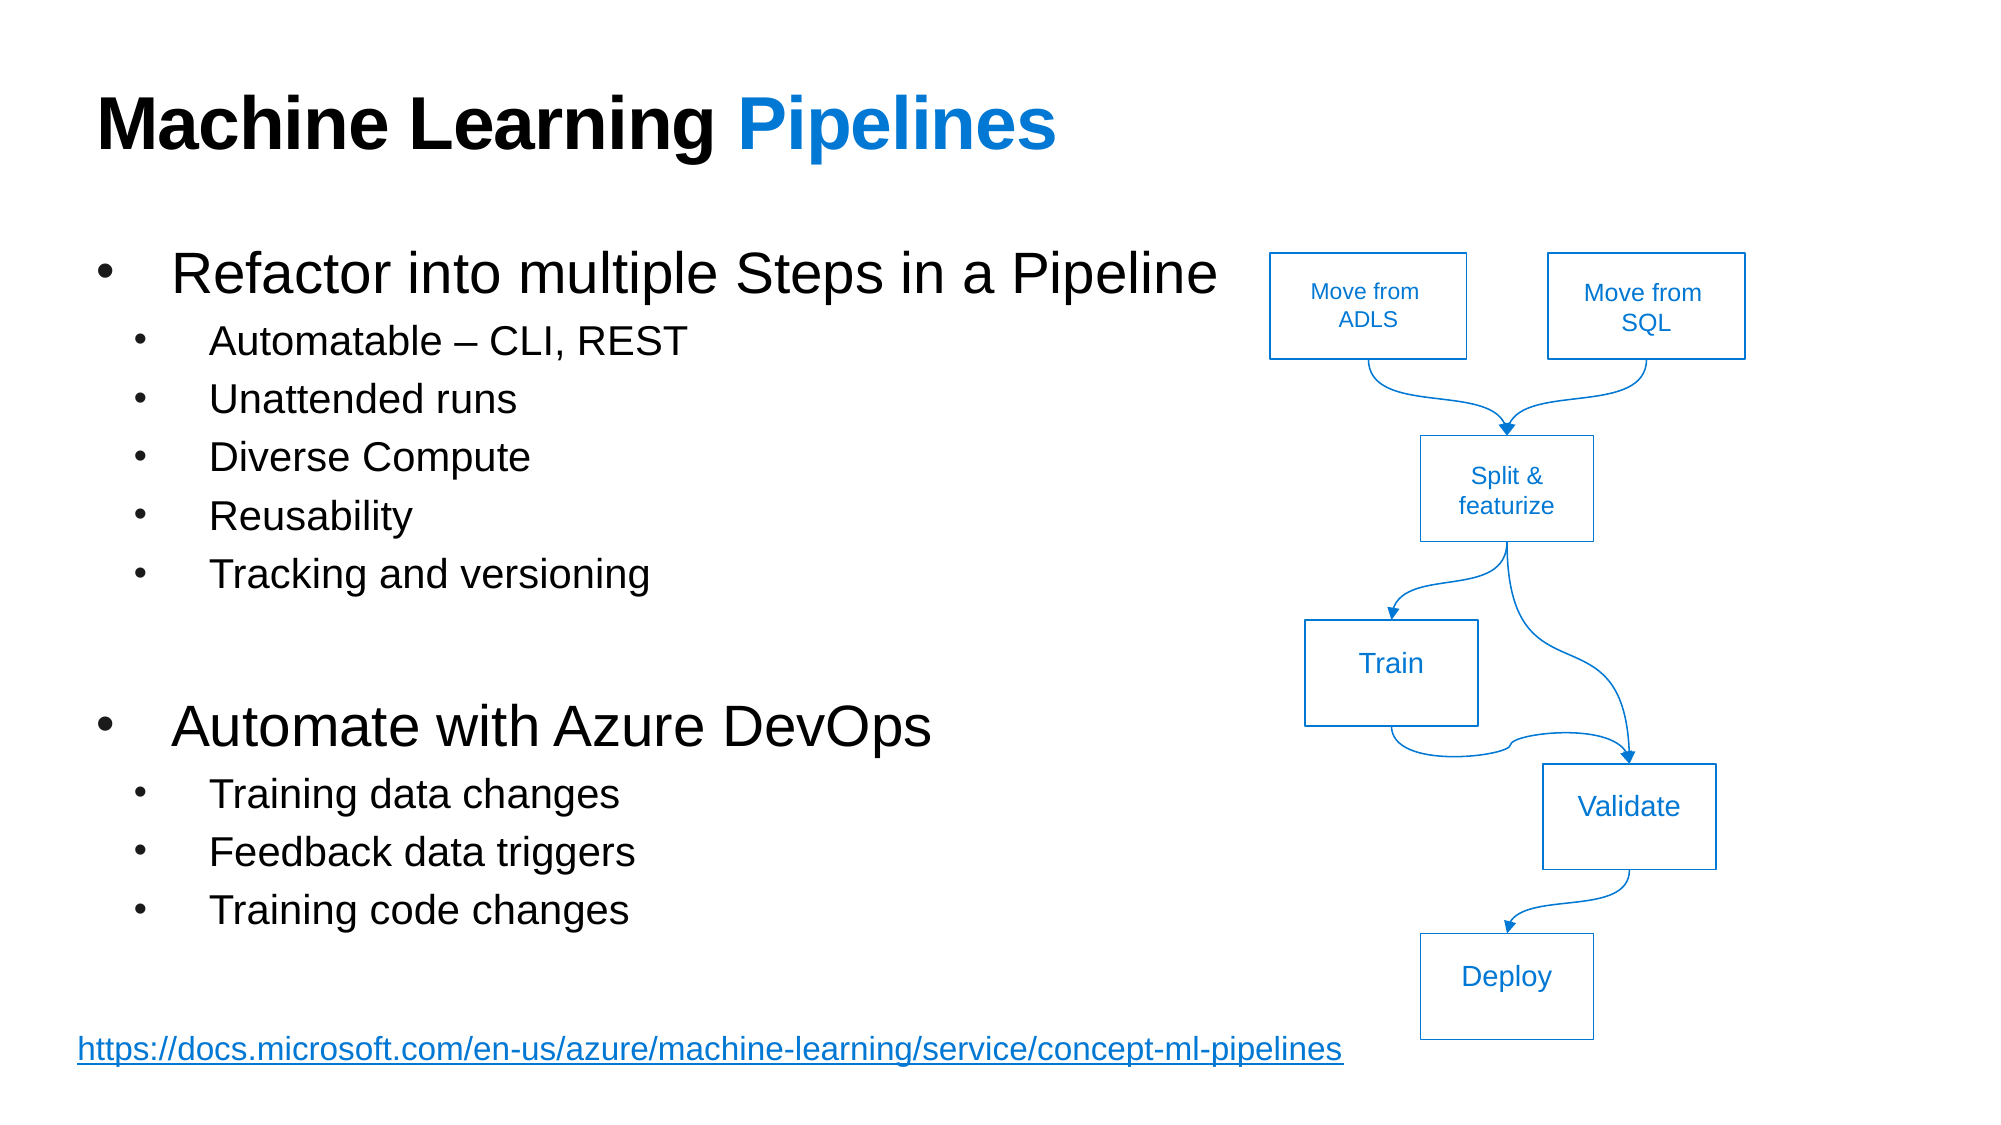

# Machine Learning Pipelines
Refactor into multiple Steps in a Pipeline
Automatable – CLI, REST
Unattended runs
Diverse Compute
Reusability
Tracking and versioning

Automate with Azure DevOps
Training data changes
Feedback data triggers
Training code changes
Move from
ADLS
Move from
SQL
Split & featurize
Train
Validate
Deploy
https://docs.microsoft.com/en-us/azure/machine-learning/service/concept-ml-pipelines